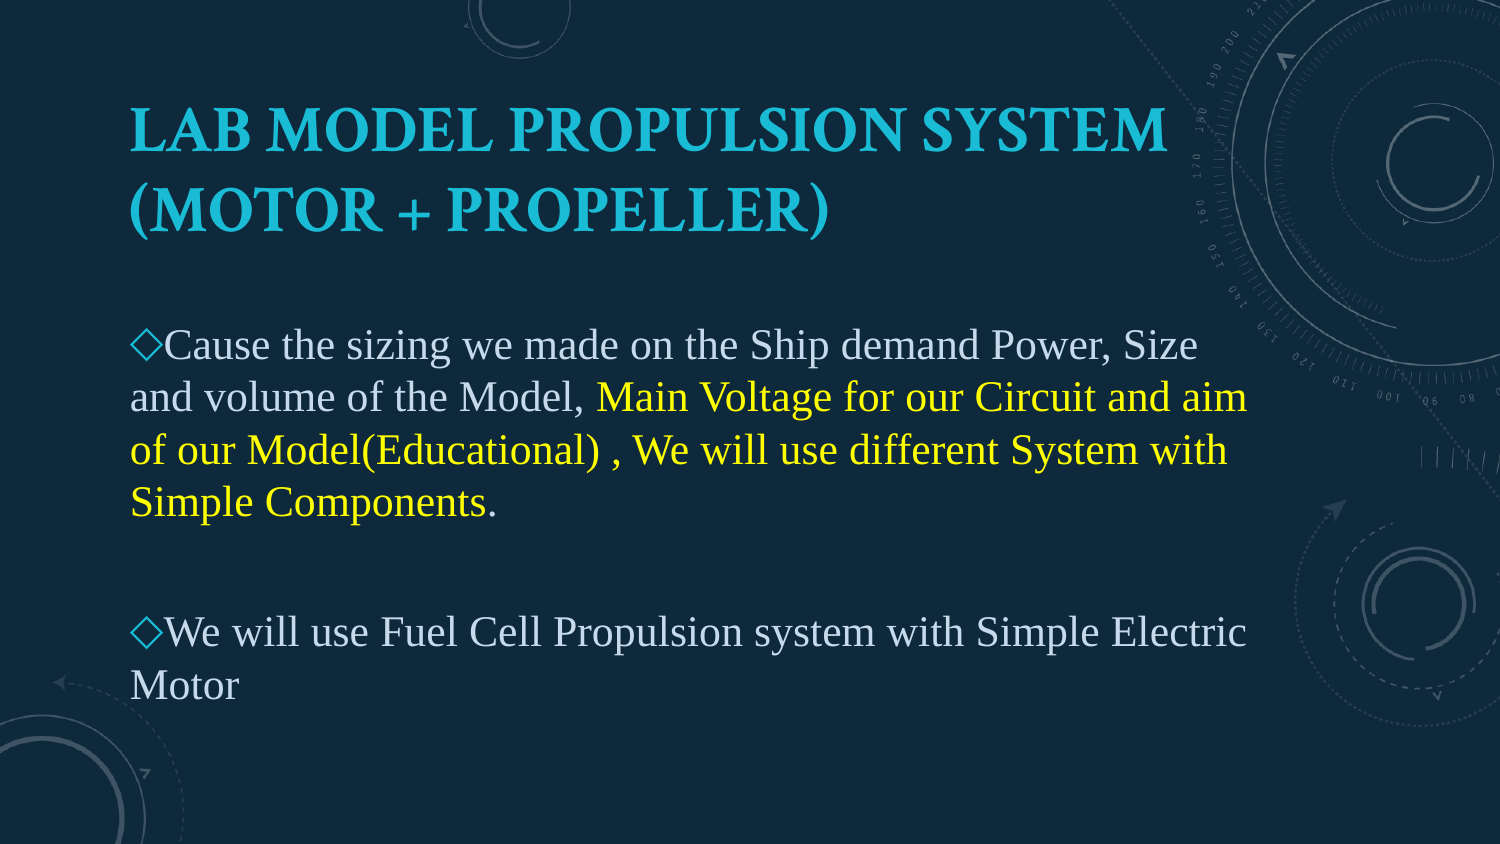

# LAB MODEL PROPULSION SYSTEM (MOTOR + PROPELLER)
Cause the sizing we made on the Ship demand Power, Size and volume of the Model, Main Voltage for our Circuit and aim of our Model(Educational) , We will use different System with Simple Components.

We will use Fuel Cell Propulsion system with Simple Electric Motor